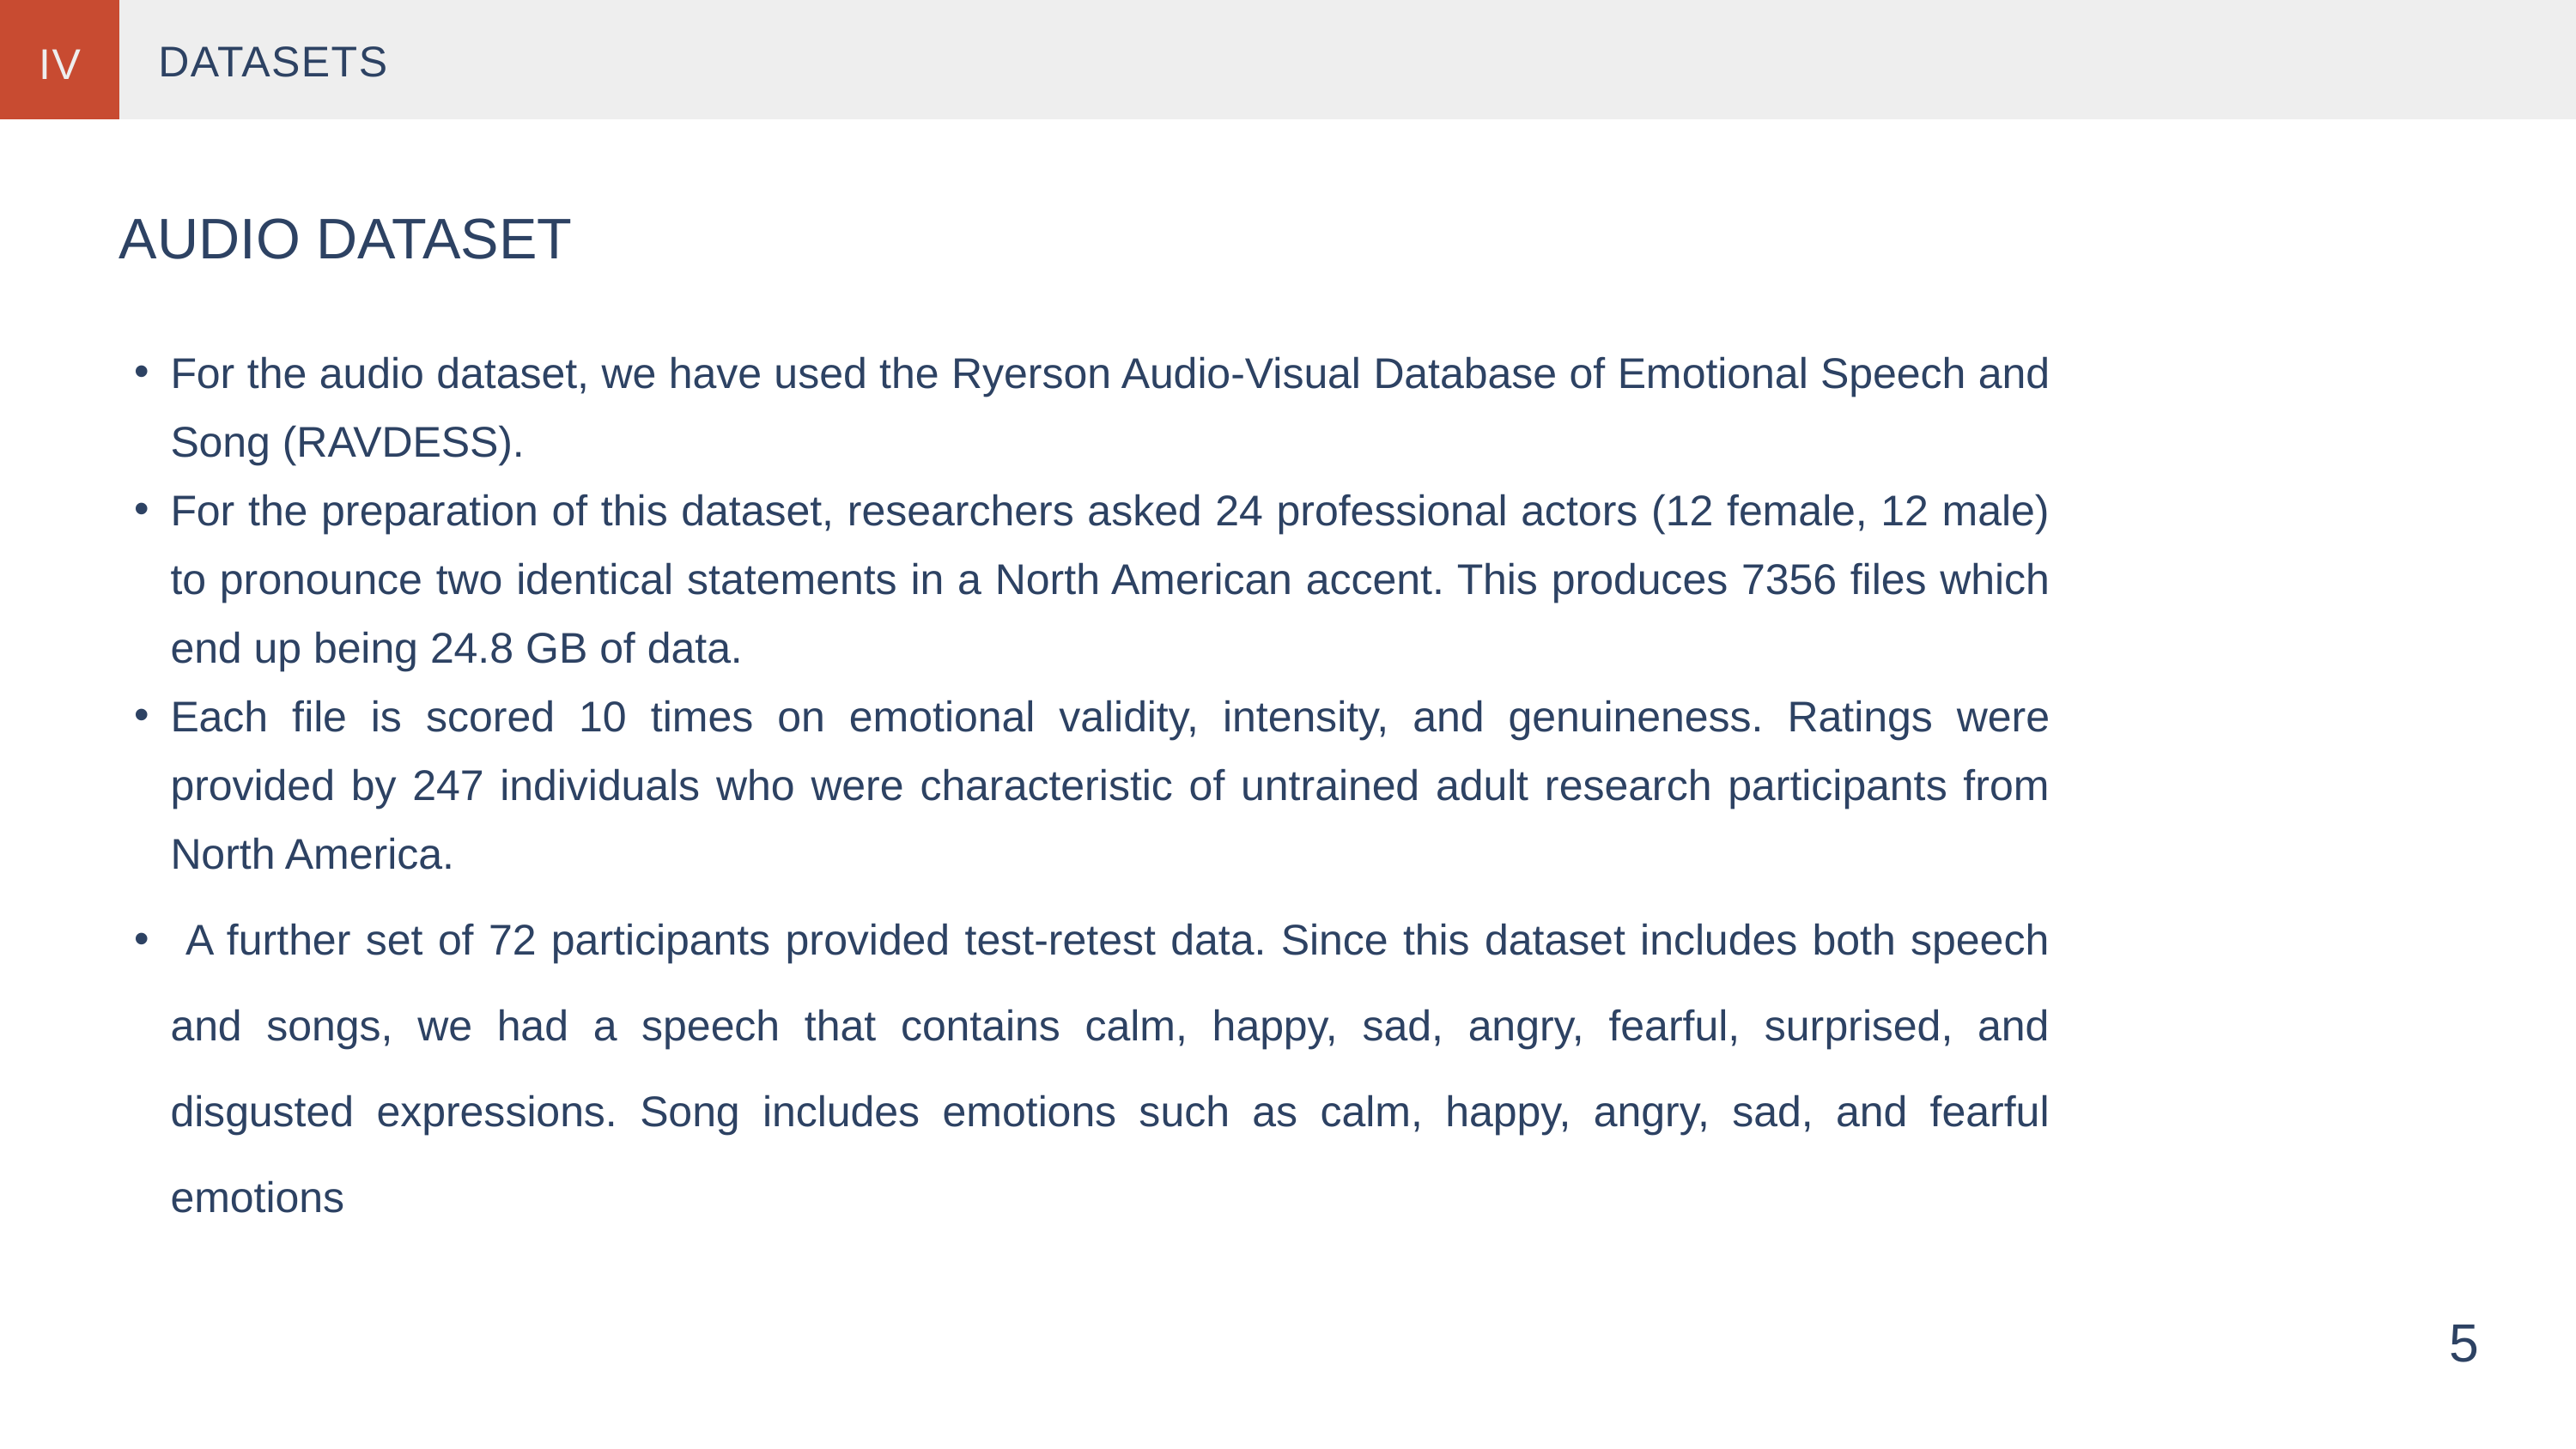

DATASETS
IV
AUDIO DATASET
For the audio dataset, we have used the Ryerson Audio-Visual Database of Emotional Speech and Song (RAVDESS).
For the preparation of this dataset, researchers asked 24 professional actors (12 female, 12 male) to pronounce two identical statements in a North American accent. This produces 7356 files which end up being 24.8 GB of data.
Each file is scored 10 times on emotional validity, intensity, and genuineness. Ratings were provided by 247 individuals who were characteristic of untrained adult research participants from North America.
 A further set of 72 participants provided test-retest data. Since this dataset includes both speech and songs, we had a speech that contains calm, happy, sad, angry, fearful, surprised, and disgusted expressions. Song includes emotions such as calm, happy, angry, sad, and fearful emotions
5